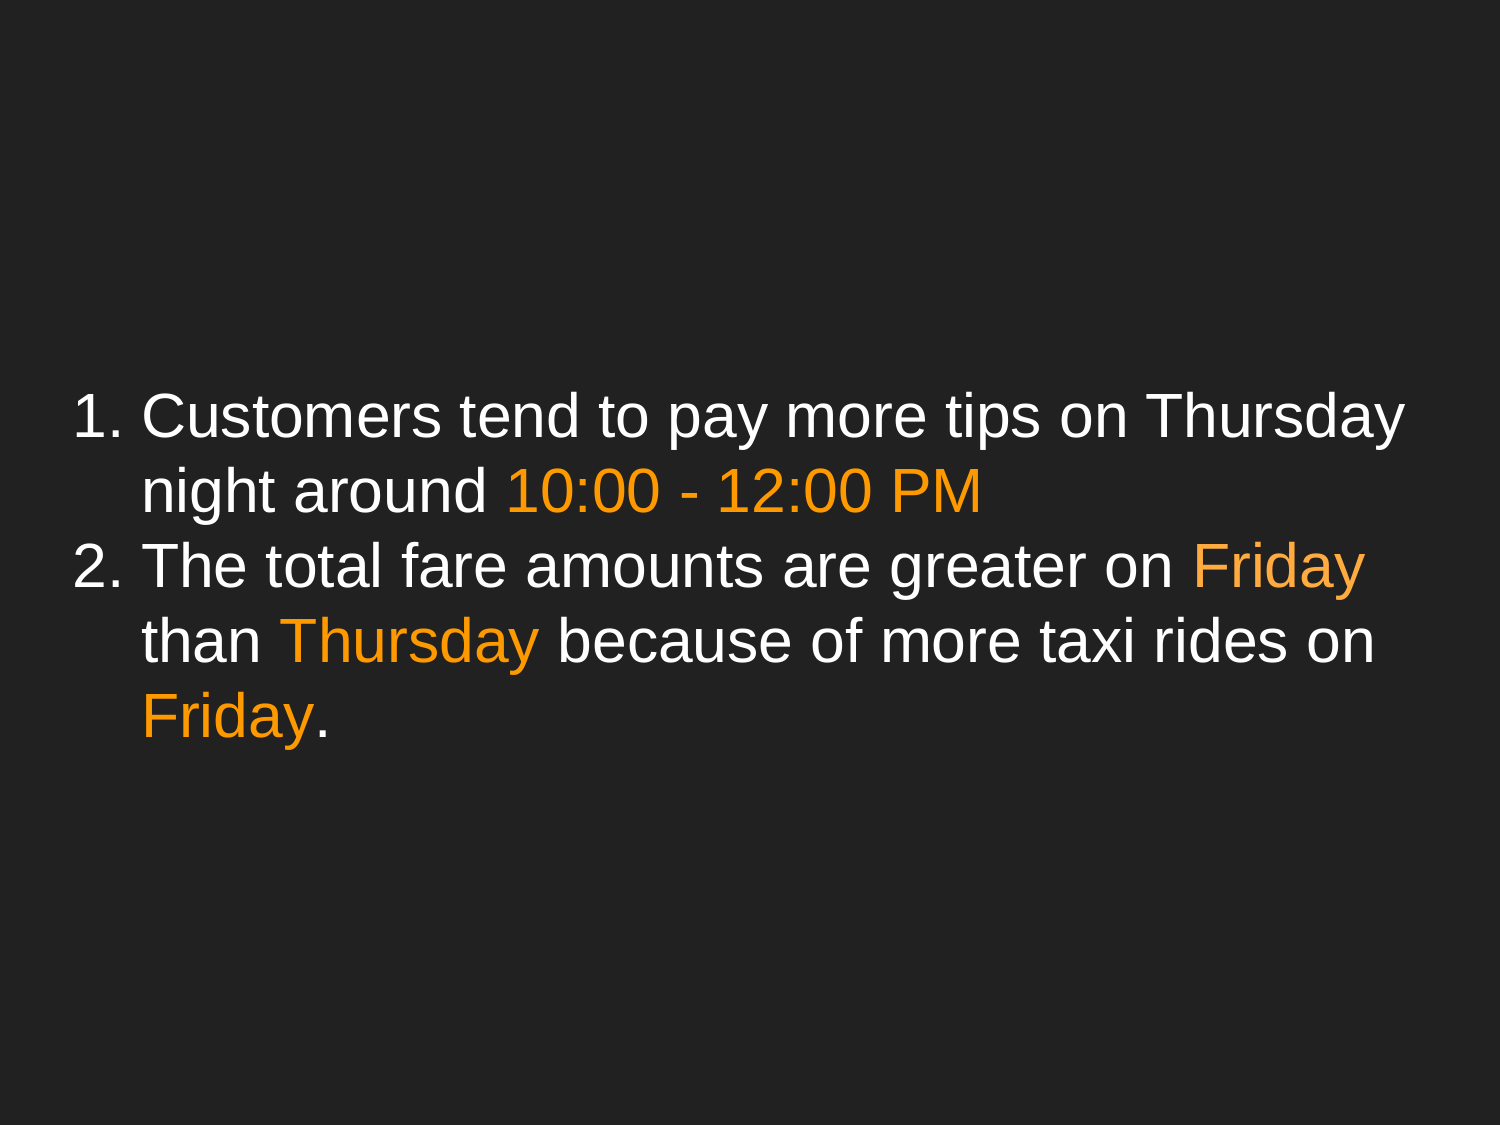

# Customers tend to pay more tips on Thursday night around 10:00 - 12:00 PM
The total fare amounts are greater on Friday than Thursday because of more taxi rides on Friday.